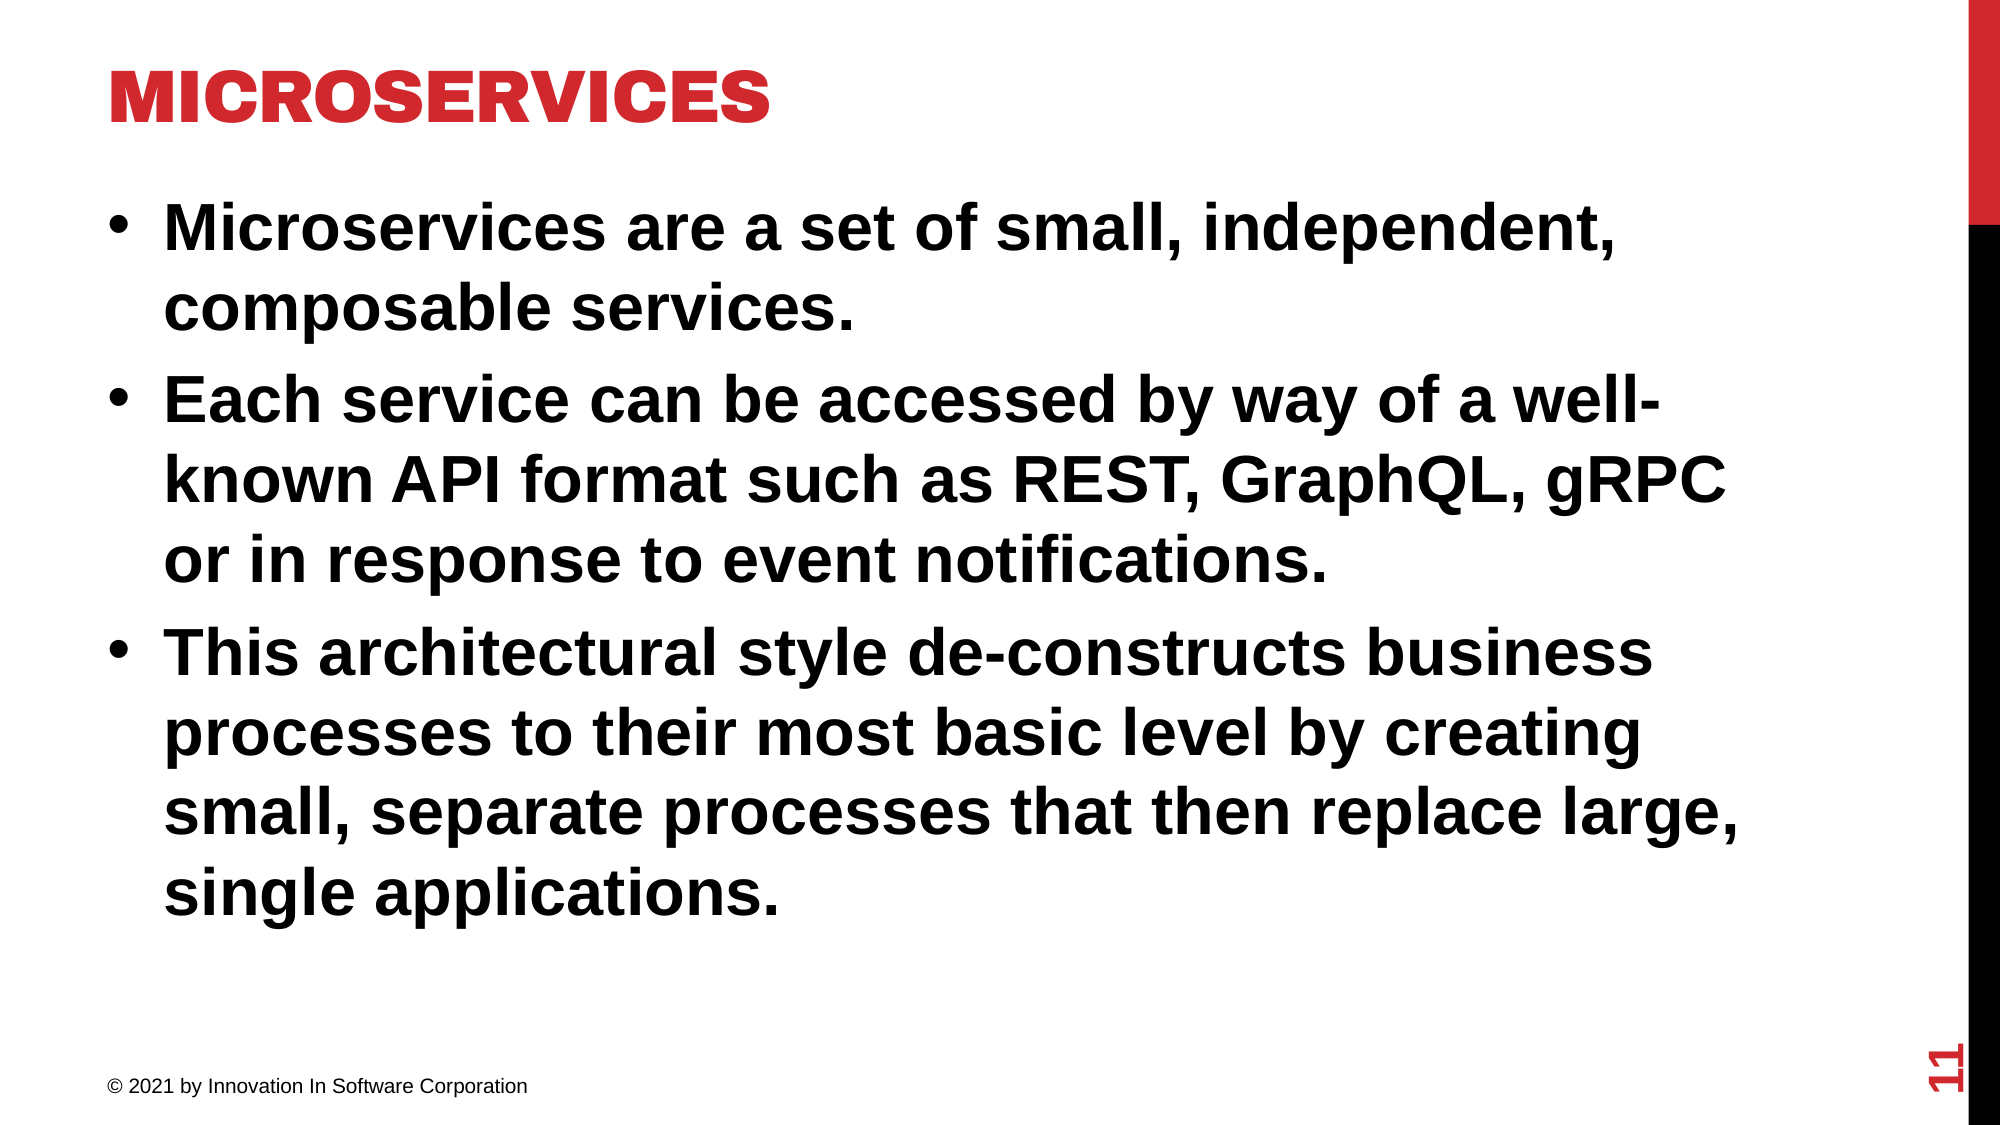

Microservices
Microservices are a set of small, independent, composable services.
Each service can be accessed by way of a well-known API format such as REST, GraphQL, gRPC or in response to event notifications.
This architectural style de-constructs business processes to their most basic level by creating small, separate processes that then replace large, single applications.
11
© 2021 by Innovation In Software Corporation